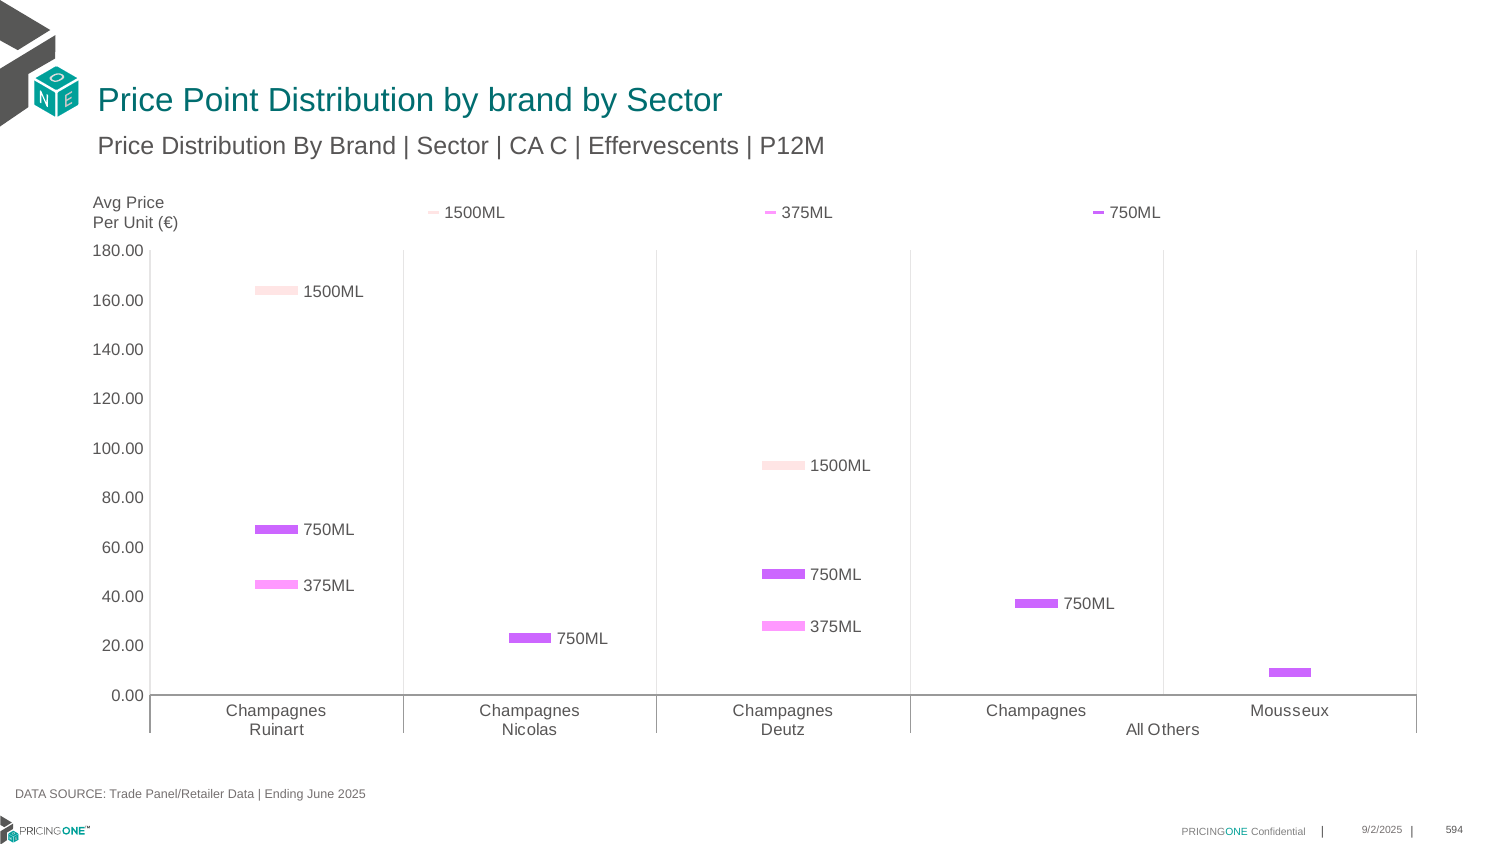

# Price Point Distribution by brand by Sector
Price Distribution By Brand | Sector | CA C | Effervescents | P12M

### Chart

| Category | 1500ML | 375ML | 750ML |
|---|---|---|---|
| Champagnes | 163.6448 | 44.6344 | 66.9344 |
| Champagnes | None | None | 23.1067 |
| Champagnes | 92.8144 | 27.861 | 48.9899 |
| Champagnes | None | None | 37.1145 |
| Mousseux | None | None | 9.126 |
Avg Price
Per Unit (€)
DATA SOURCE: Trade Panel/Retailer Data | Ending June 2025
9/2/2025
594